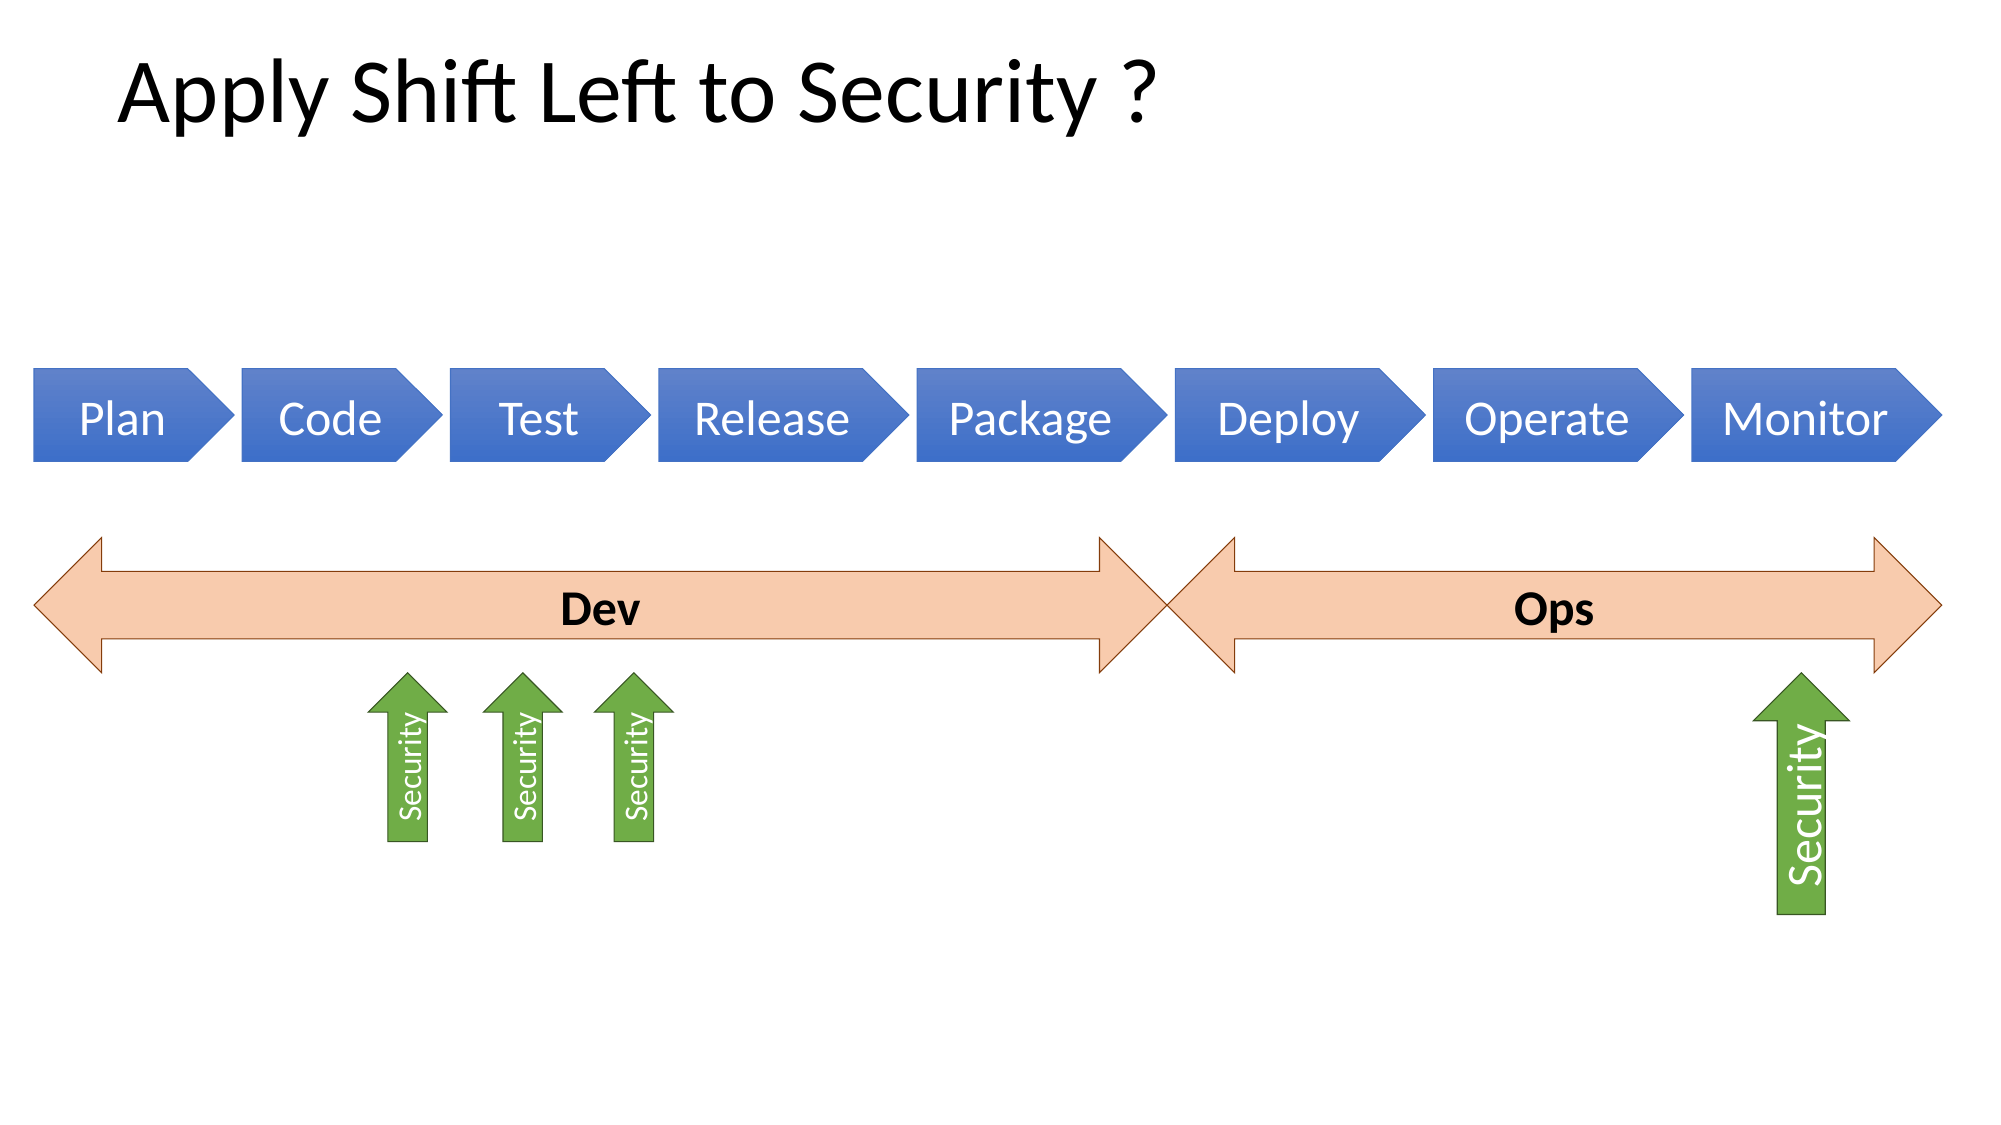

# Apply Shift Left to Security ?
Plan
Code
Test
Release
Package
Deploy
Operate
Monitor
Dev
Ops
Security
Security
Security
Security